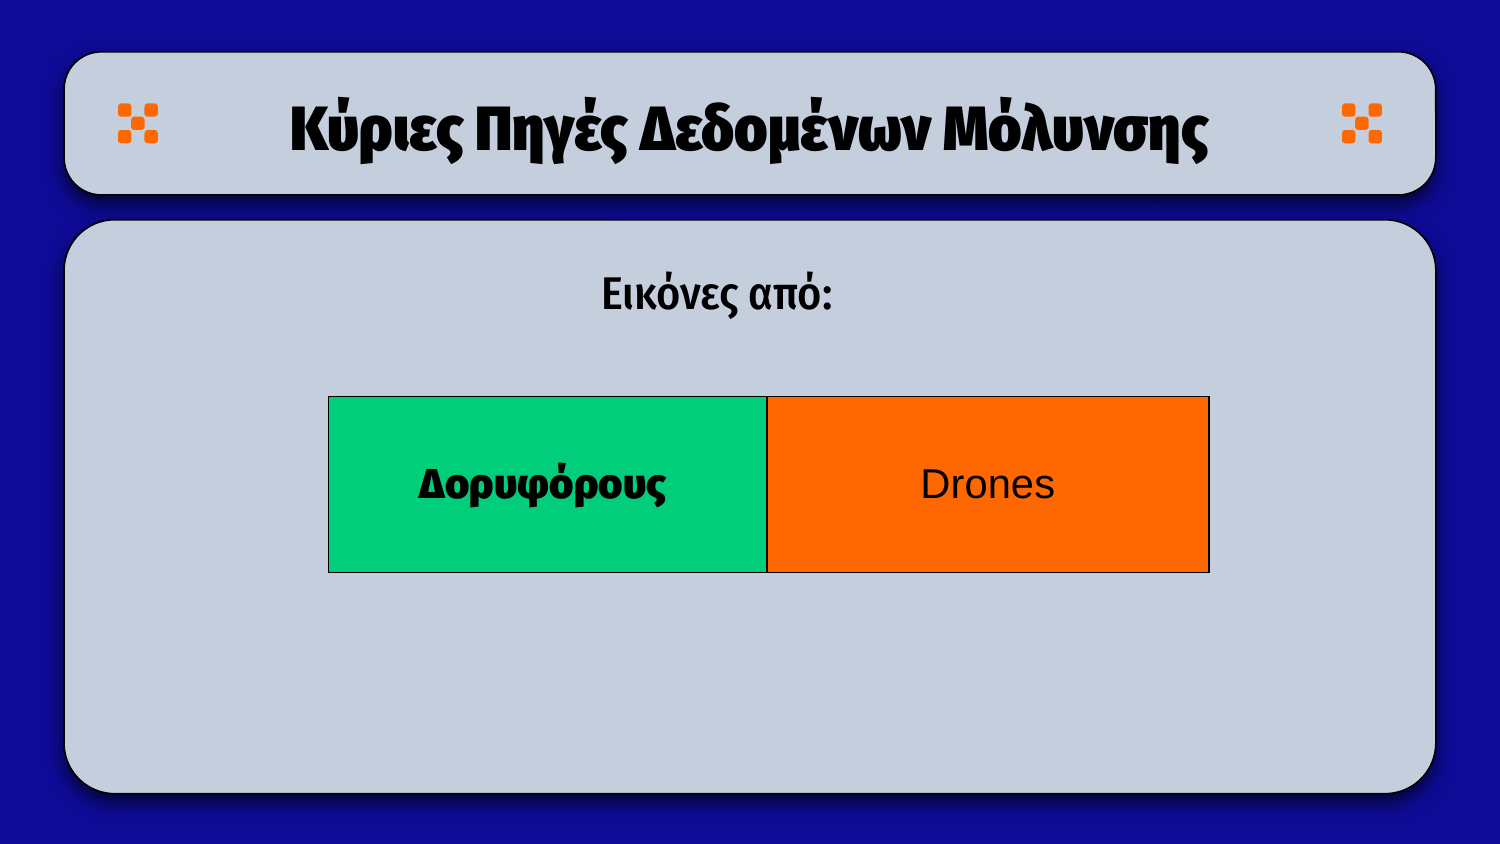

# Κύριες Πηγές Δεδομένων Μόλυνσης

Εικόνες από:
| Δορυφόρους | Drones |
| --- | --- |